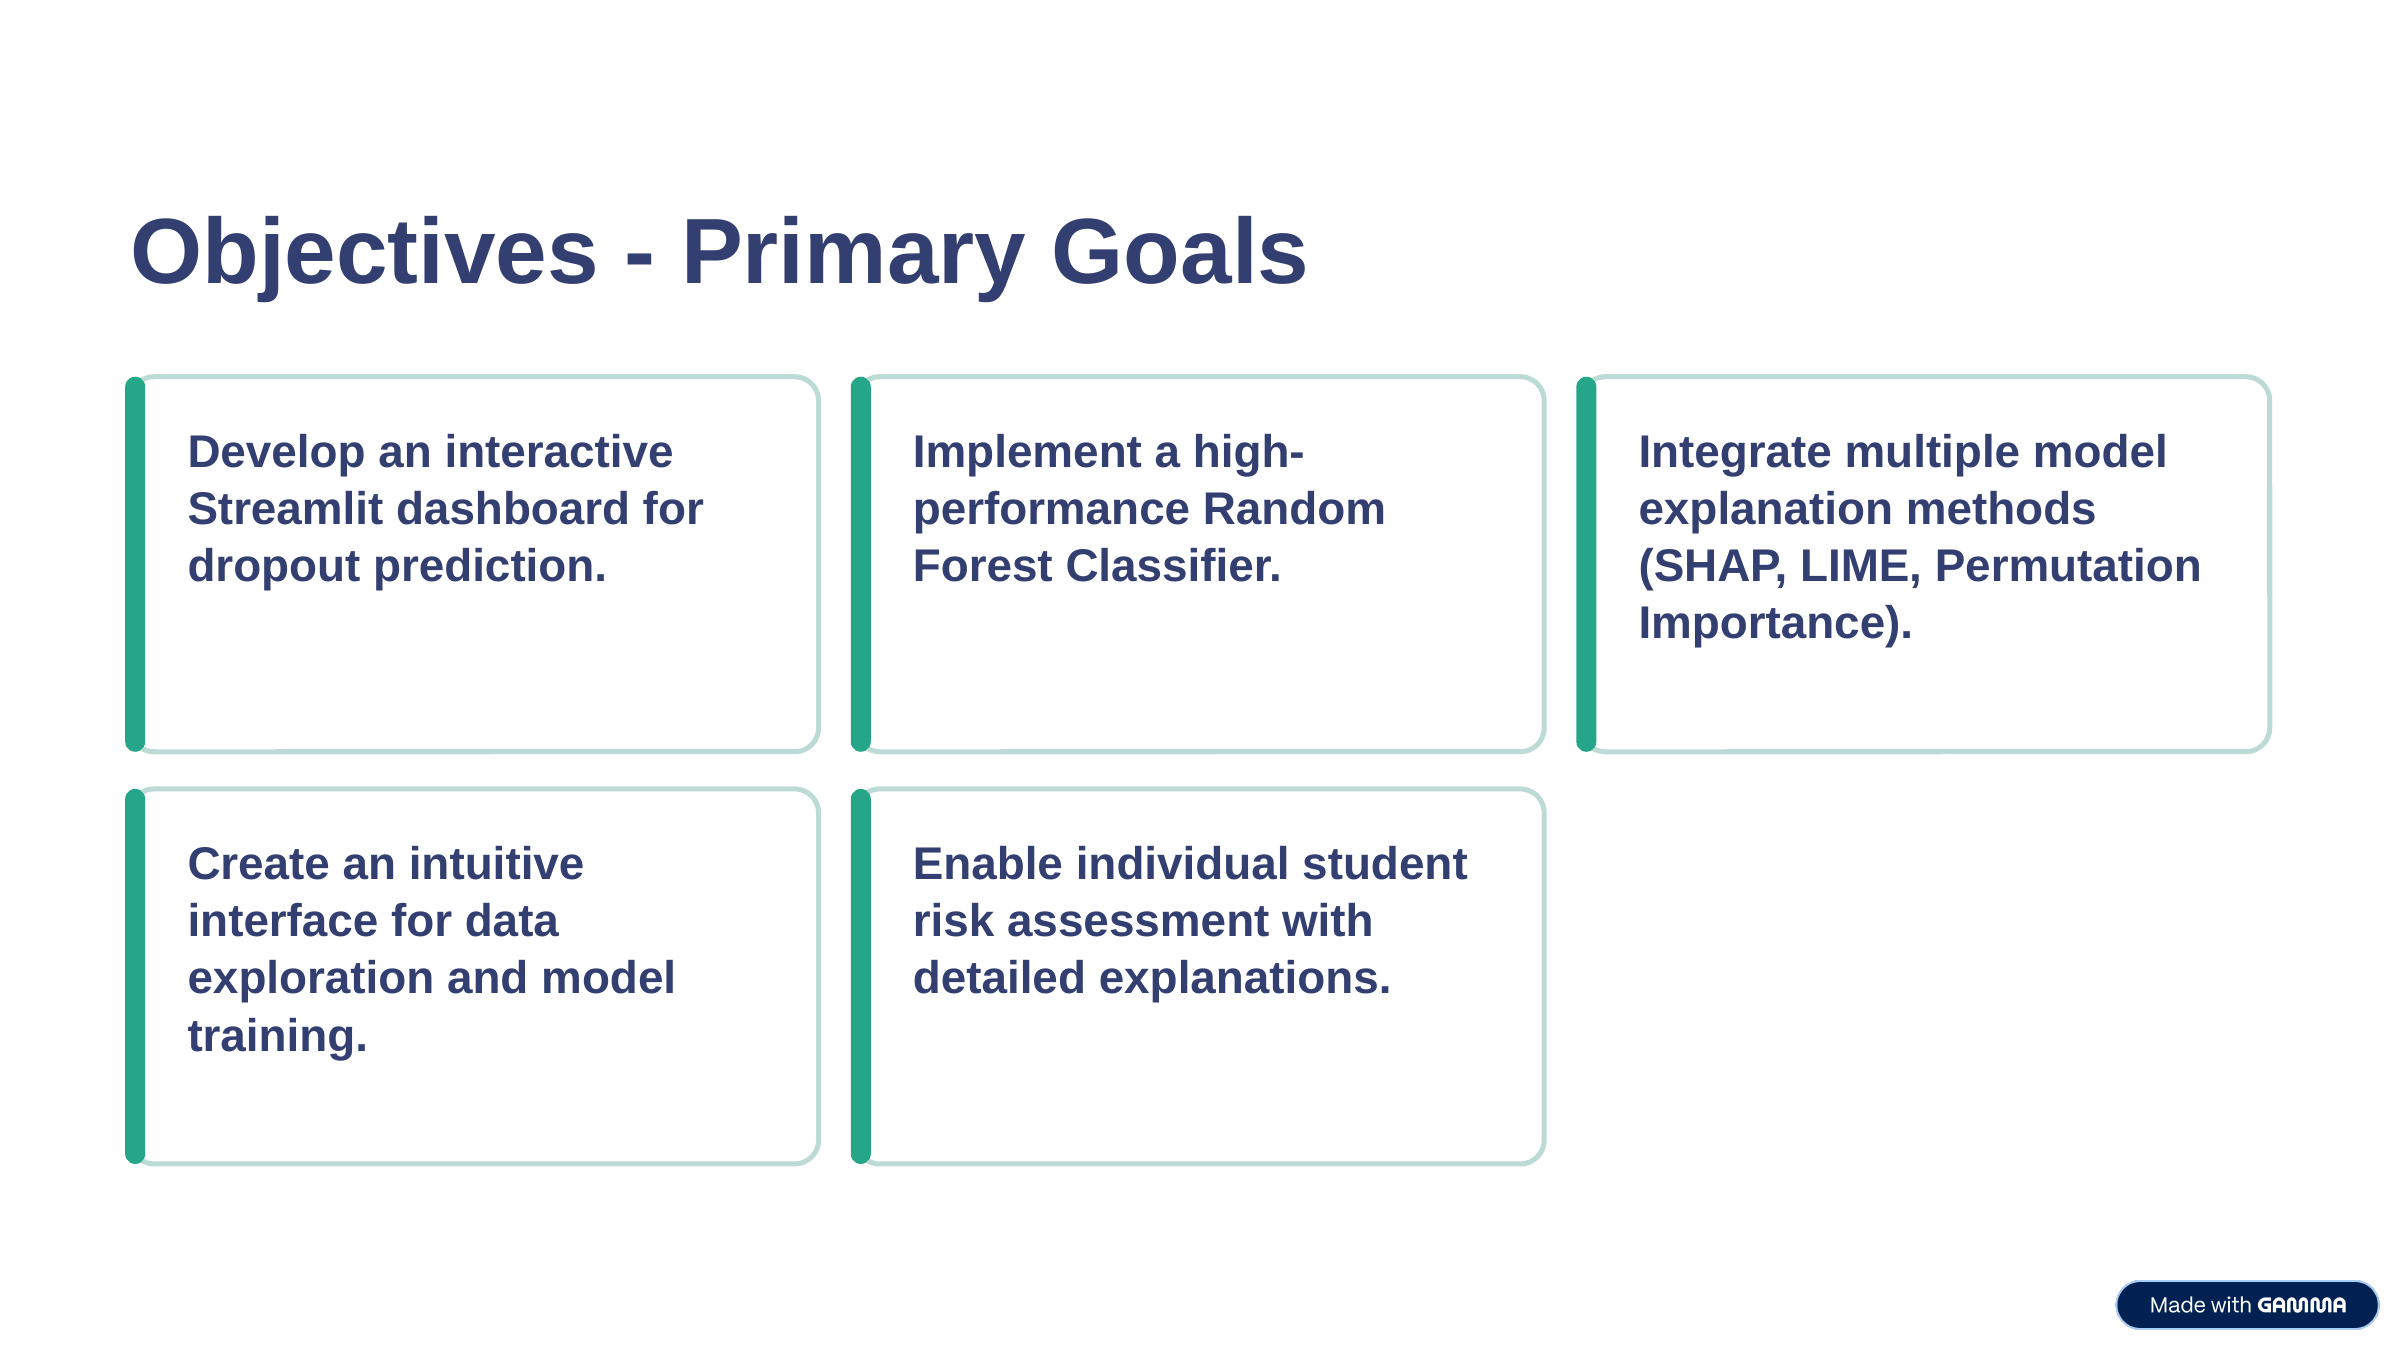

Objectives - Primary Goals

Develop an interactive Streamlit dashboard for dropout prediction.
Implement a high-performance Random Forest Classifier.
Integrate multiple model explanation methods (SHAP, LIME, Permutation Importance).

Create an intuitive interface for data exploration and model training.
Enable individual student risk assessment with detailed explanations.